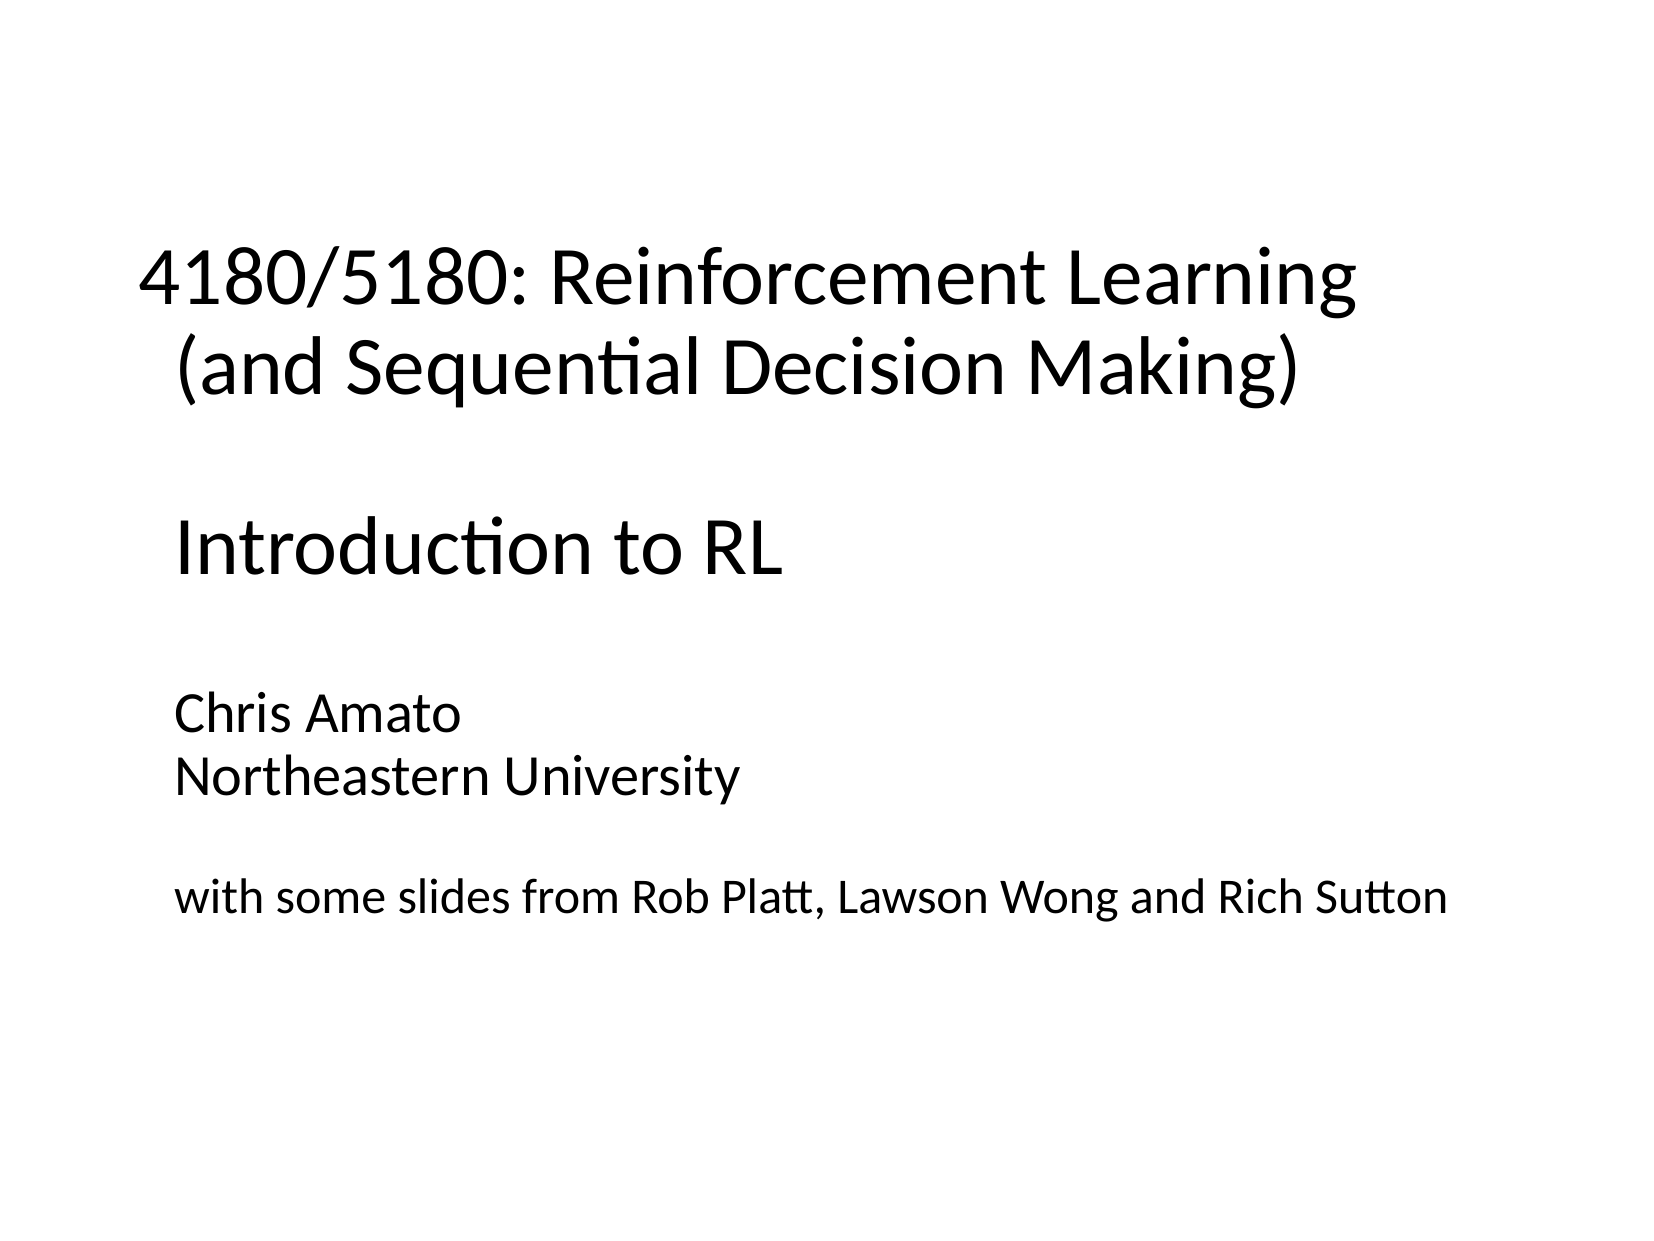

4180/5180: Reinforcement Learning (and Sequential Decision Making)
Introduction to RL
Chris Amato
Northeastern University
with some slides from Rob Platt, Lawson Wong and Rich Sutton